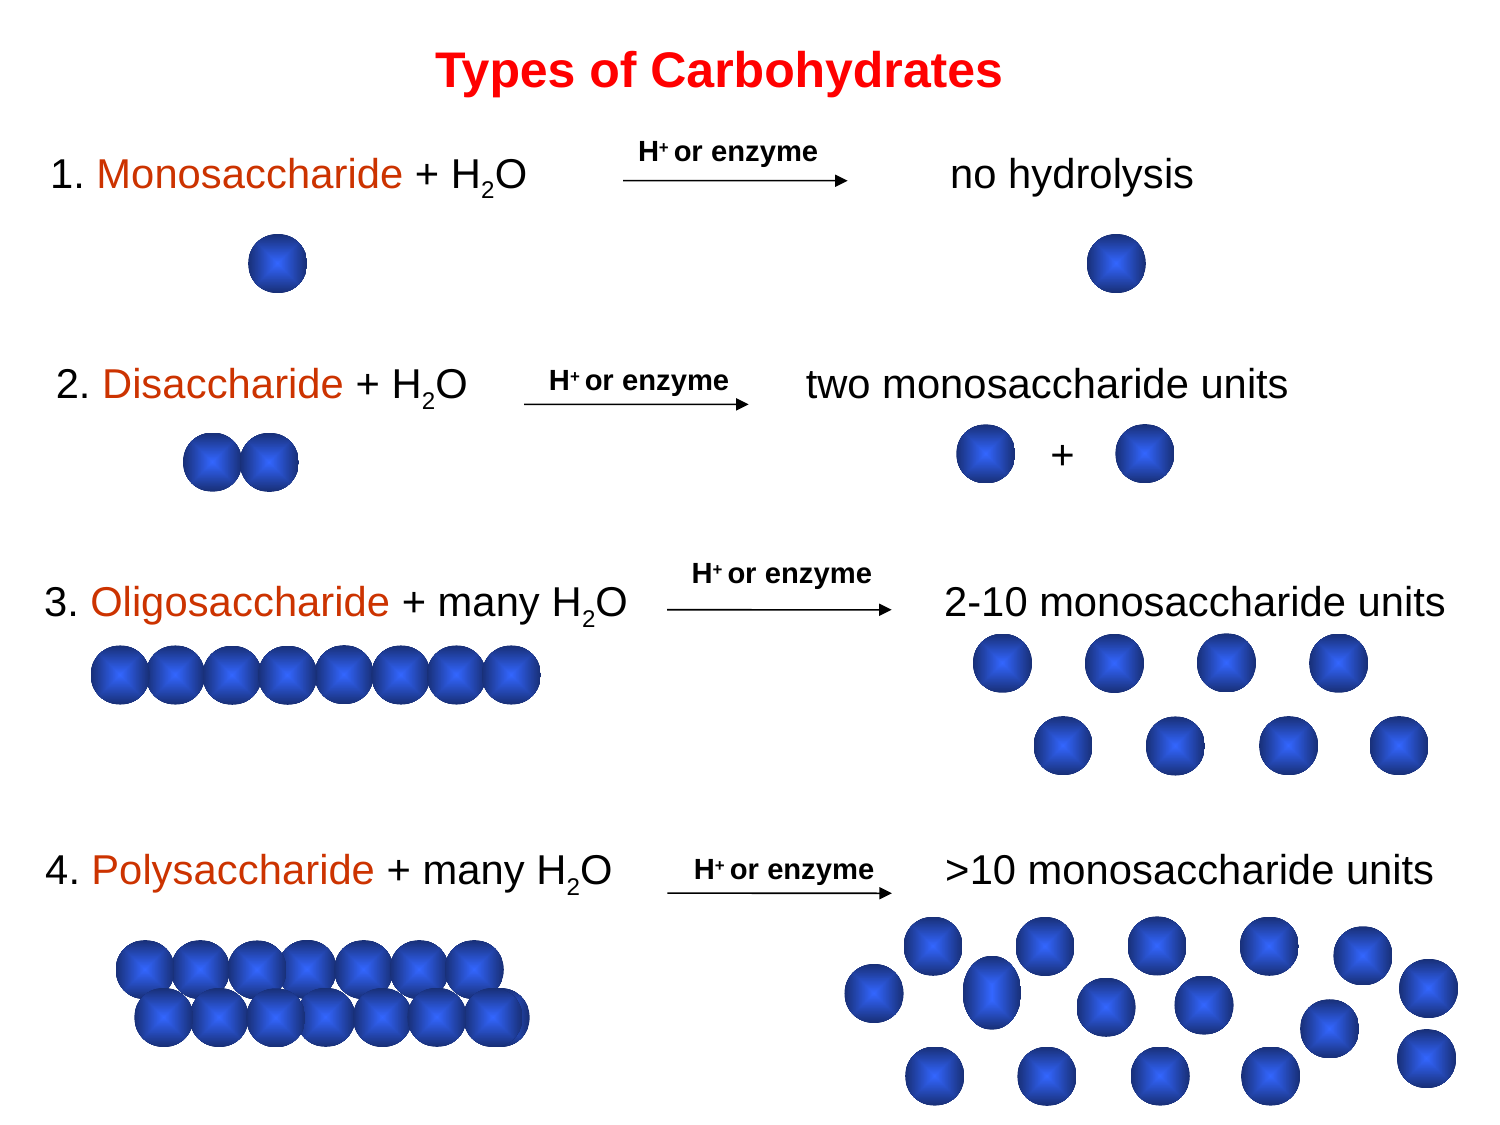

Types of Carbohydrates
H+ or enzyme
1. Monosaccharide + H2O			no hydrolysis

2. Disaccharide + H2O			two monosaccharide units
H+ or enzyme

+

H+ or enzyme
3. Oligosaccharide + many H2O			2-10 monosaccharide units

4. Polysaccharide + many H2O			>10 monosaccharide units
H+ or enzyme